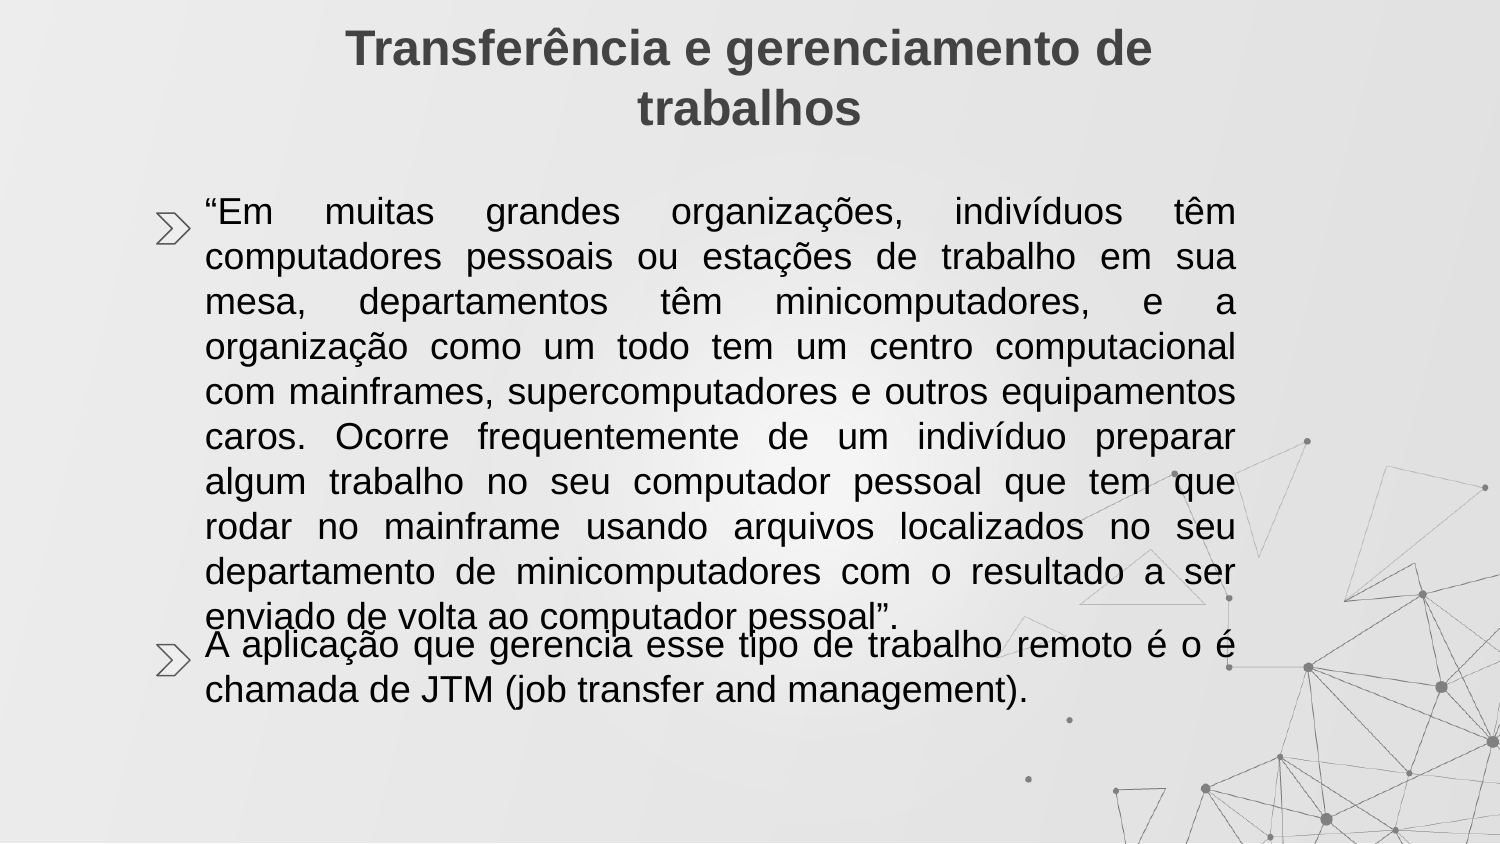

# Transferência e gerenciamento de trabalhos

“Em muitas grandes organizações, indivíduos têm computadores pessoais ou estações de trabalho em sua mesa, departamentos têm minicomputadores, e a organização como um todo tem um centro computacional com mainframes, supercomputadores e outros equipamentos caros. Ocorre frequentemente de um indivíduo preparar algum trabalho no seu computador pessoal que tem que rodar no mainframe usando arquivos localizados no seu departamento de minicomputadores com o resultado a ser enviado de volta ao computador pessoal”.

A aplicação que gerencia esse tipo de trabalho remoto é o é chamada de JTM (job transfer and management).